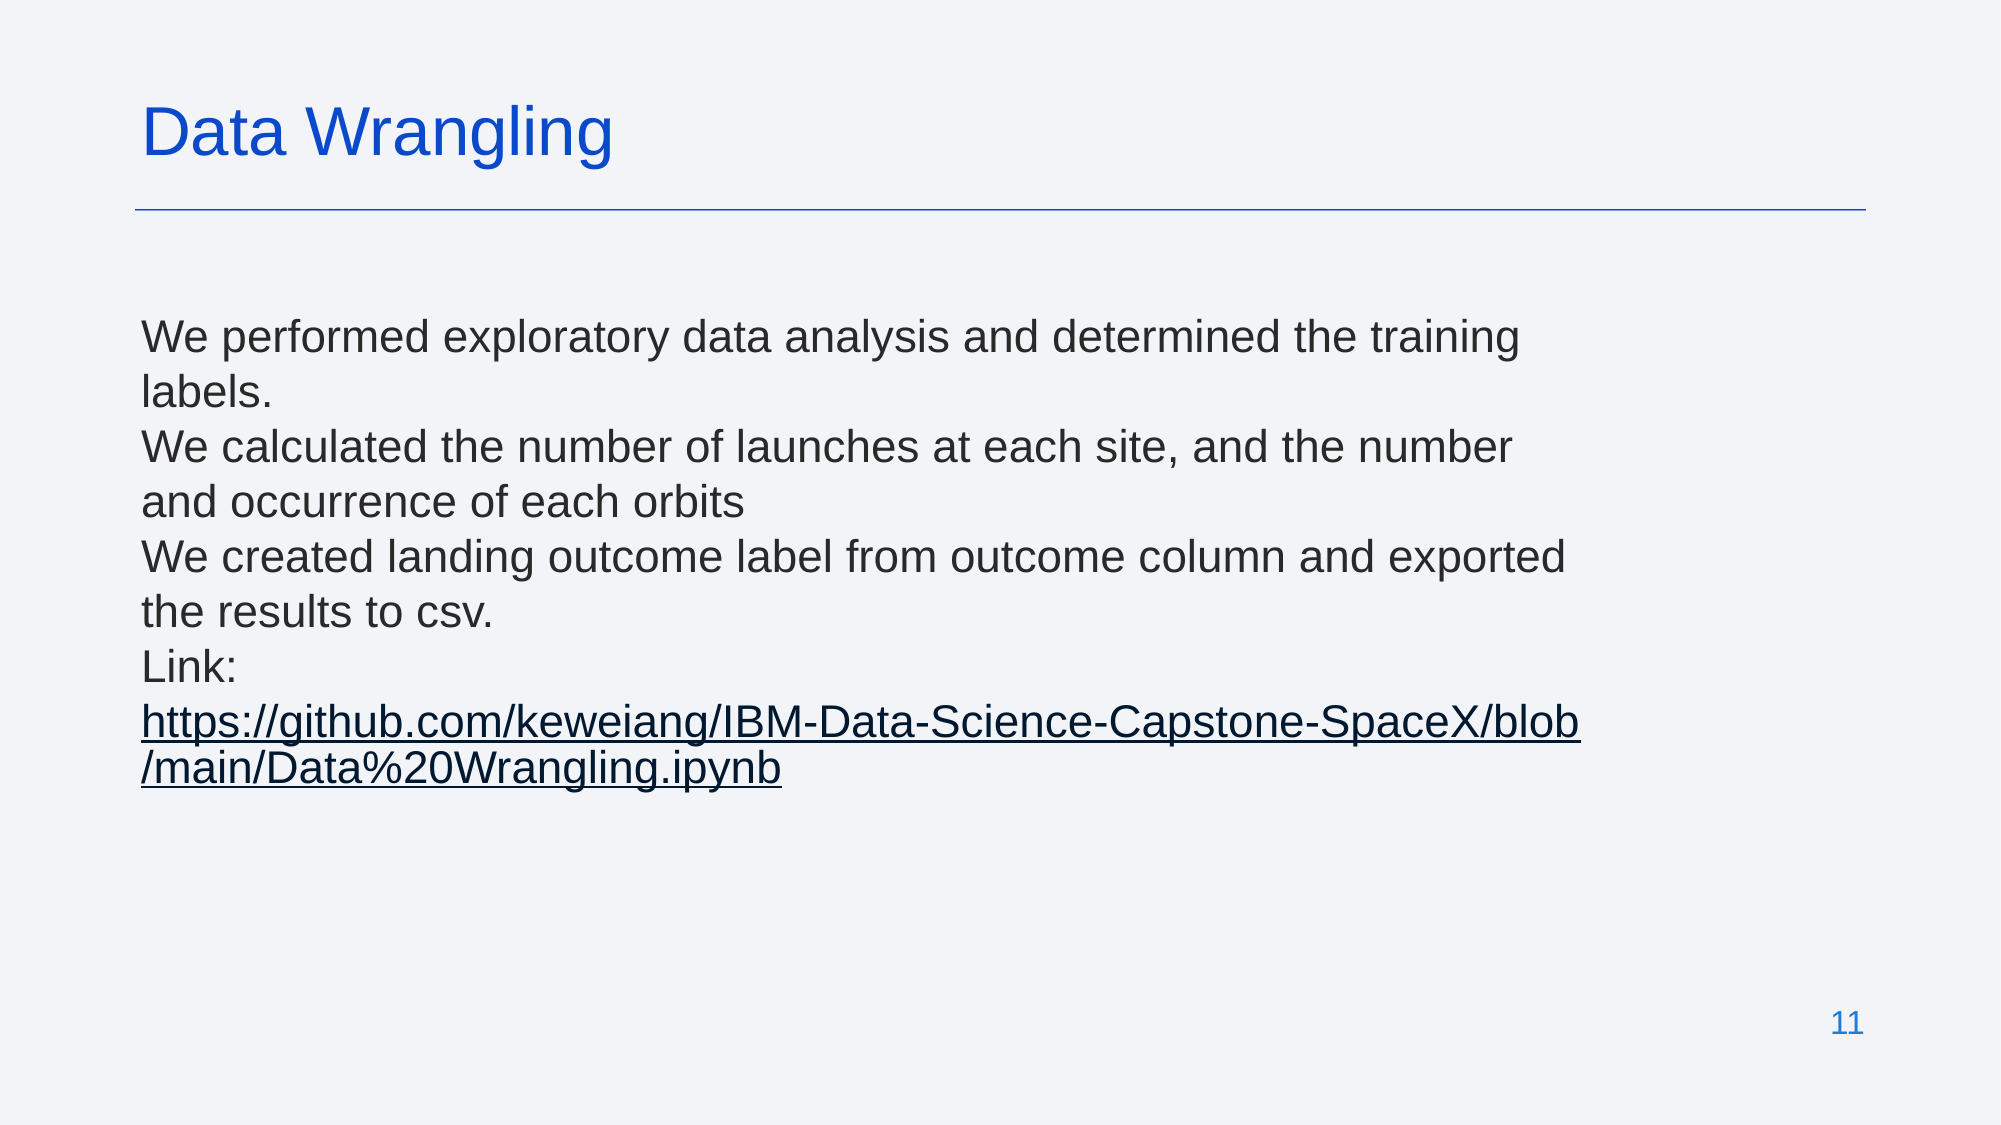

Data Wrangling
We performed exploratory data analysis and determined the training labels.
We calculated the number of launches at each site, and the number and occurrence of each orbits
We created landing outcome label from outcome column and exported the results to csv.
Link: https://github.com/keweiang/IBM-Data-Science-Capstone-SpaceX/blob/main/Data%20Wrangling.ipynb

11